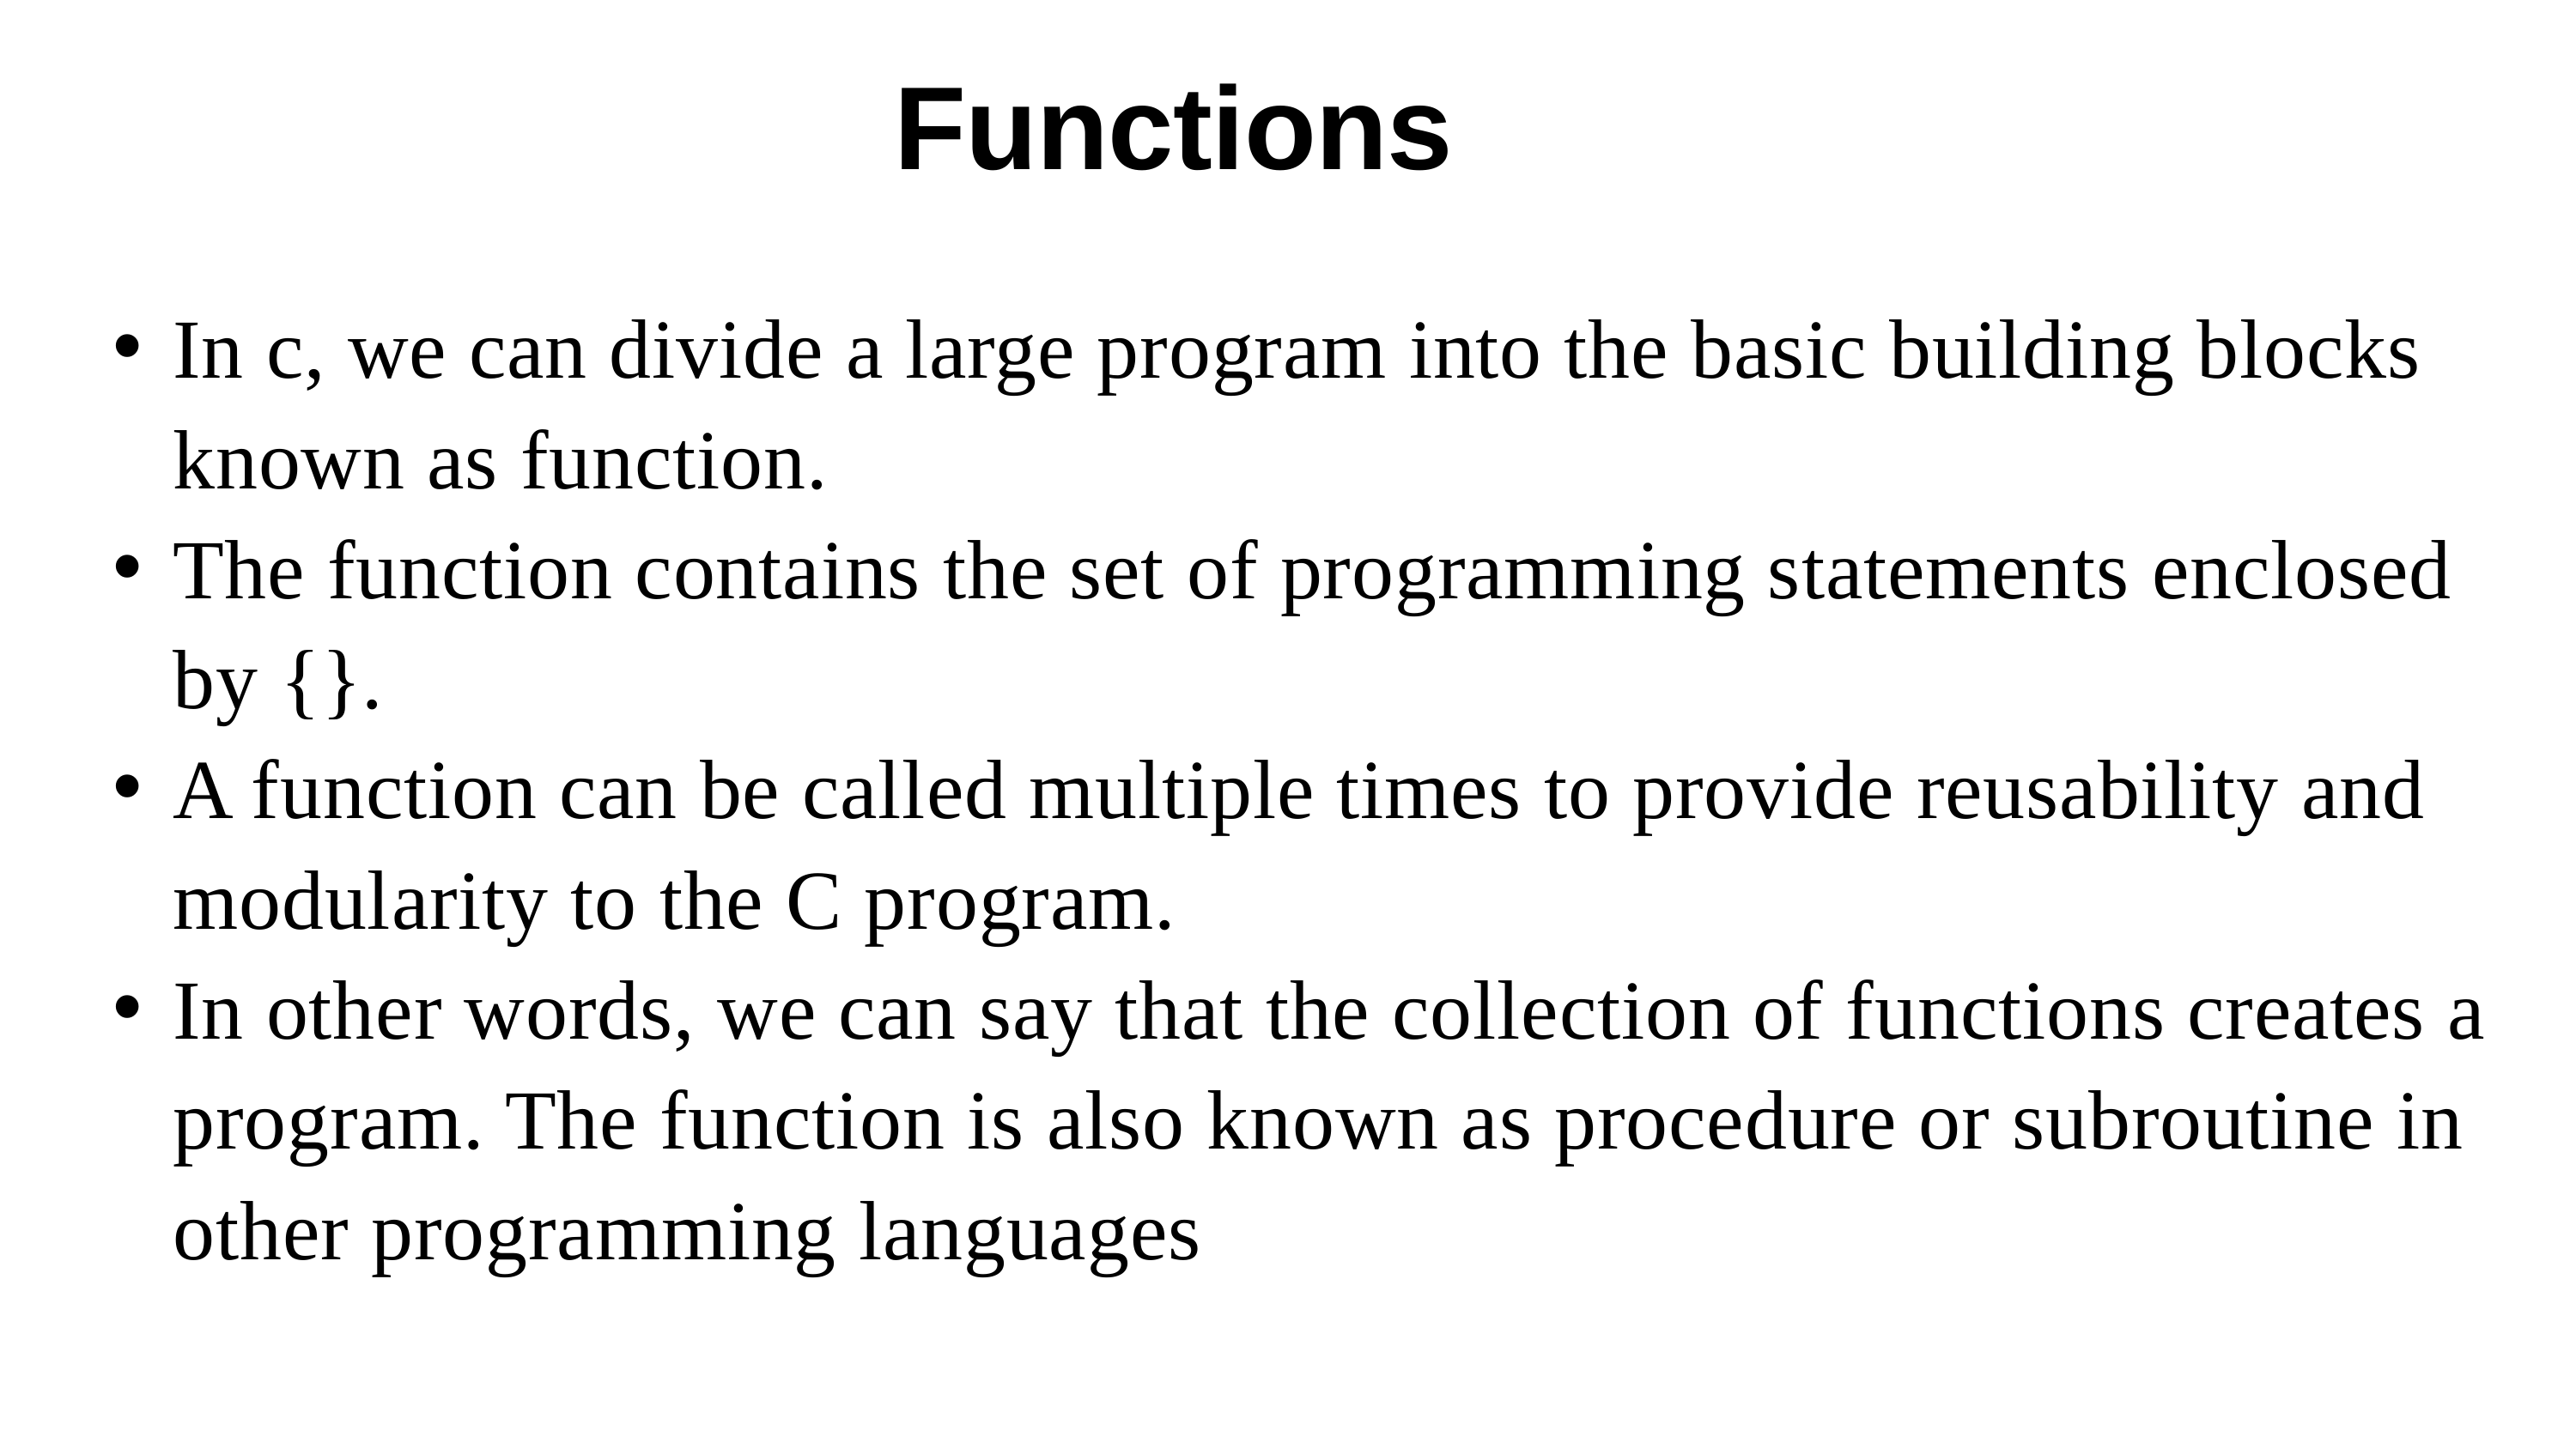

Functions
In c, we can divide a large program into the basic building blocks known as function.
The function contains the set of programming statements enclosed by {}.
A function can be called multiple times to provide reusability and modularity to the C program.
In other words, we can say that the collection of functions creates a program. The function is also known as procedure or subroutine in other programming languages